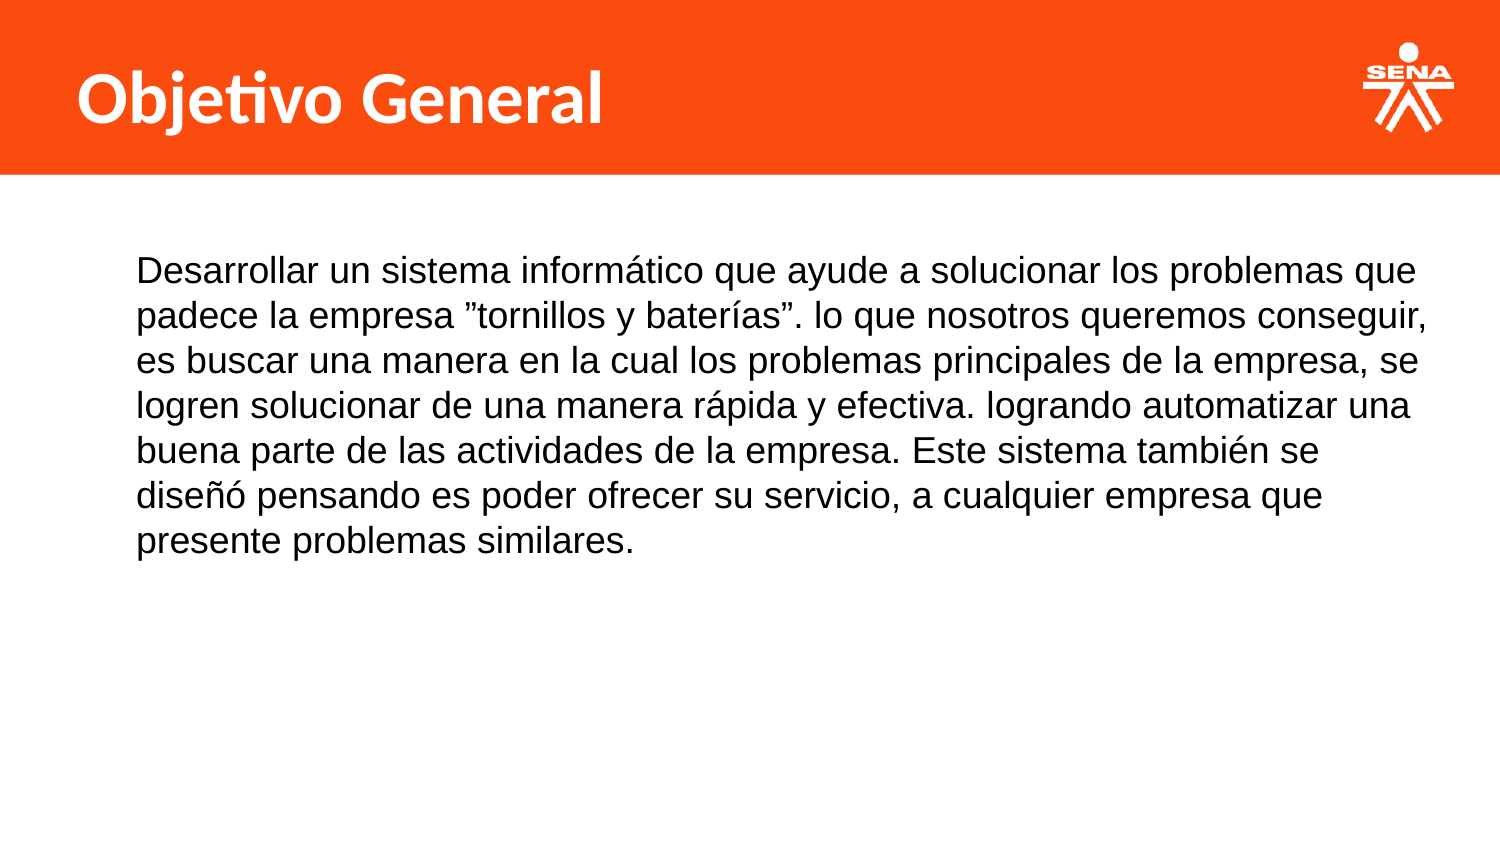

Objetivo General
Desarrollar un sistema informático que ayude a solucionar los problemas que padece la empresa ”tornillos y baterías”. lo que nosotros queremos conseguir, es buscar una manera en la cual los problemas principales de la empresa, se logren solucionar de una manera rápida y efectiva. logrando automatizar una buena parte de las actividades de la empresa. Este sistema también se diseñó pensando es poder ofrecer su servicio, a cualquier empresa que presente problemas similares.